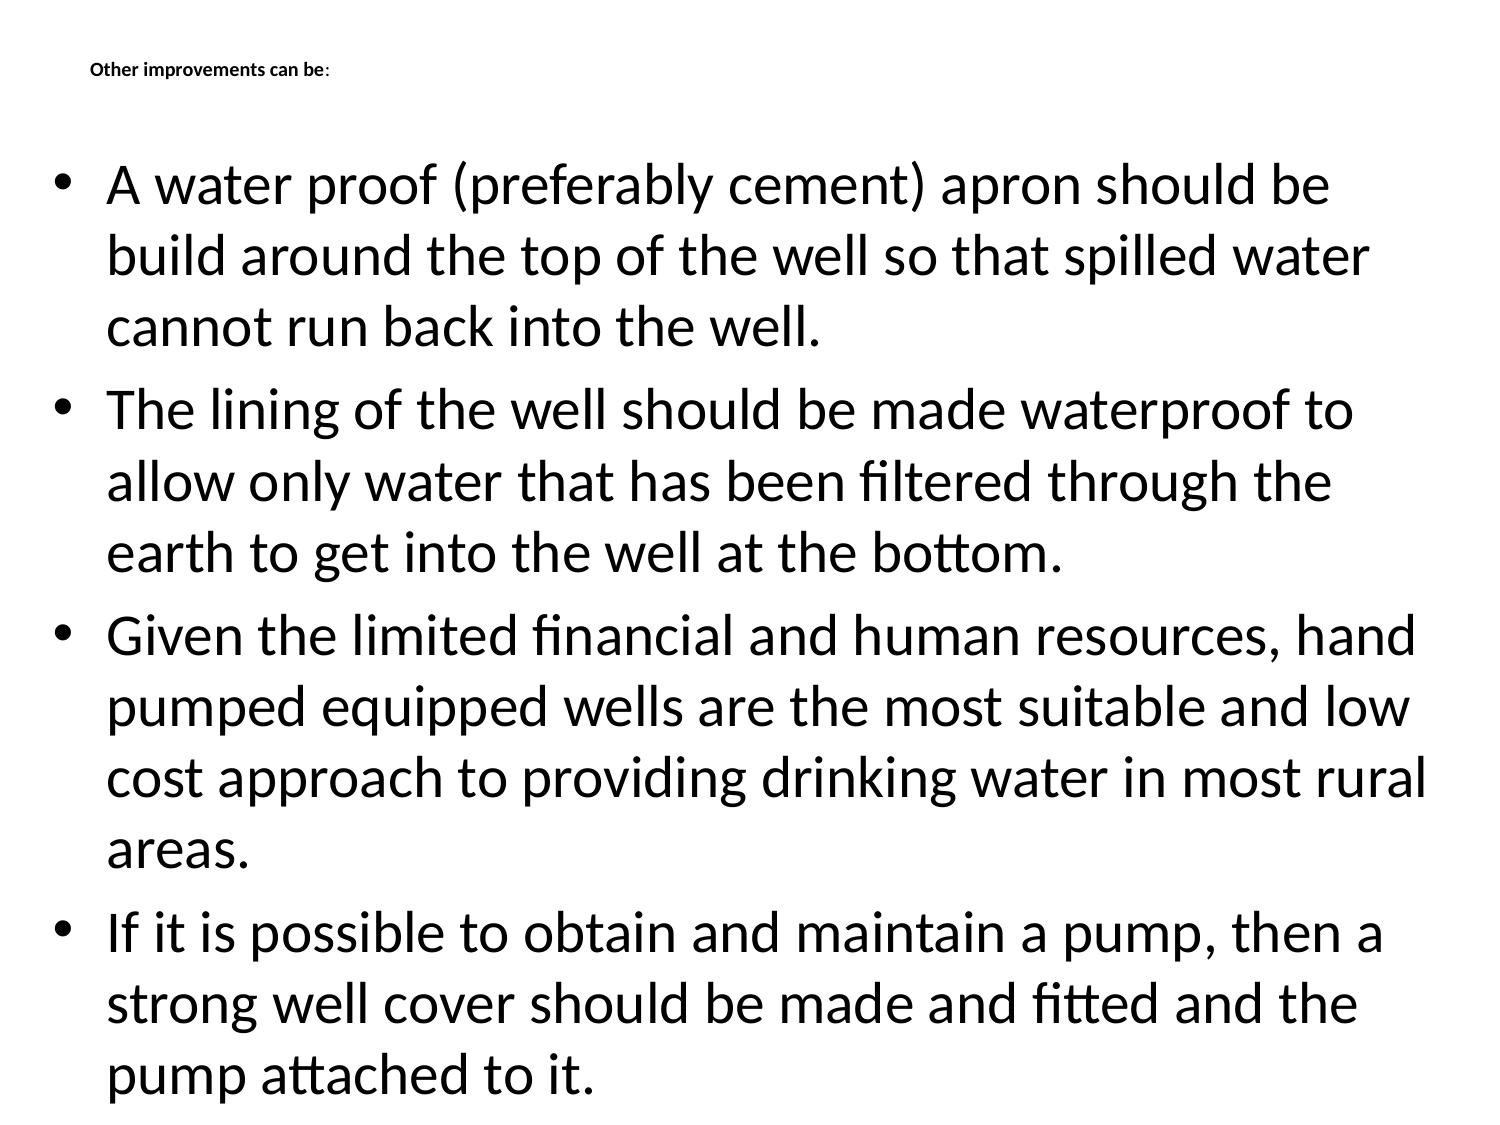

# Other improvements can be:
A water proof (preferably cement) apron should be build around the top of the well so that spilled water cannot run back into the well.
The lining of the well should be made waterproof to allow only water that has been filtered through the earth to get into the well at the bottom.
Given the limited financial and human resources, hand pumped equipped wells are the most suitable and low cost approach to providing drinking water in most rural areas.
If it is possible to obtain and maintain a pump, then a strong well cover should be made and fitted and the pump attached to it.